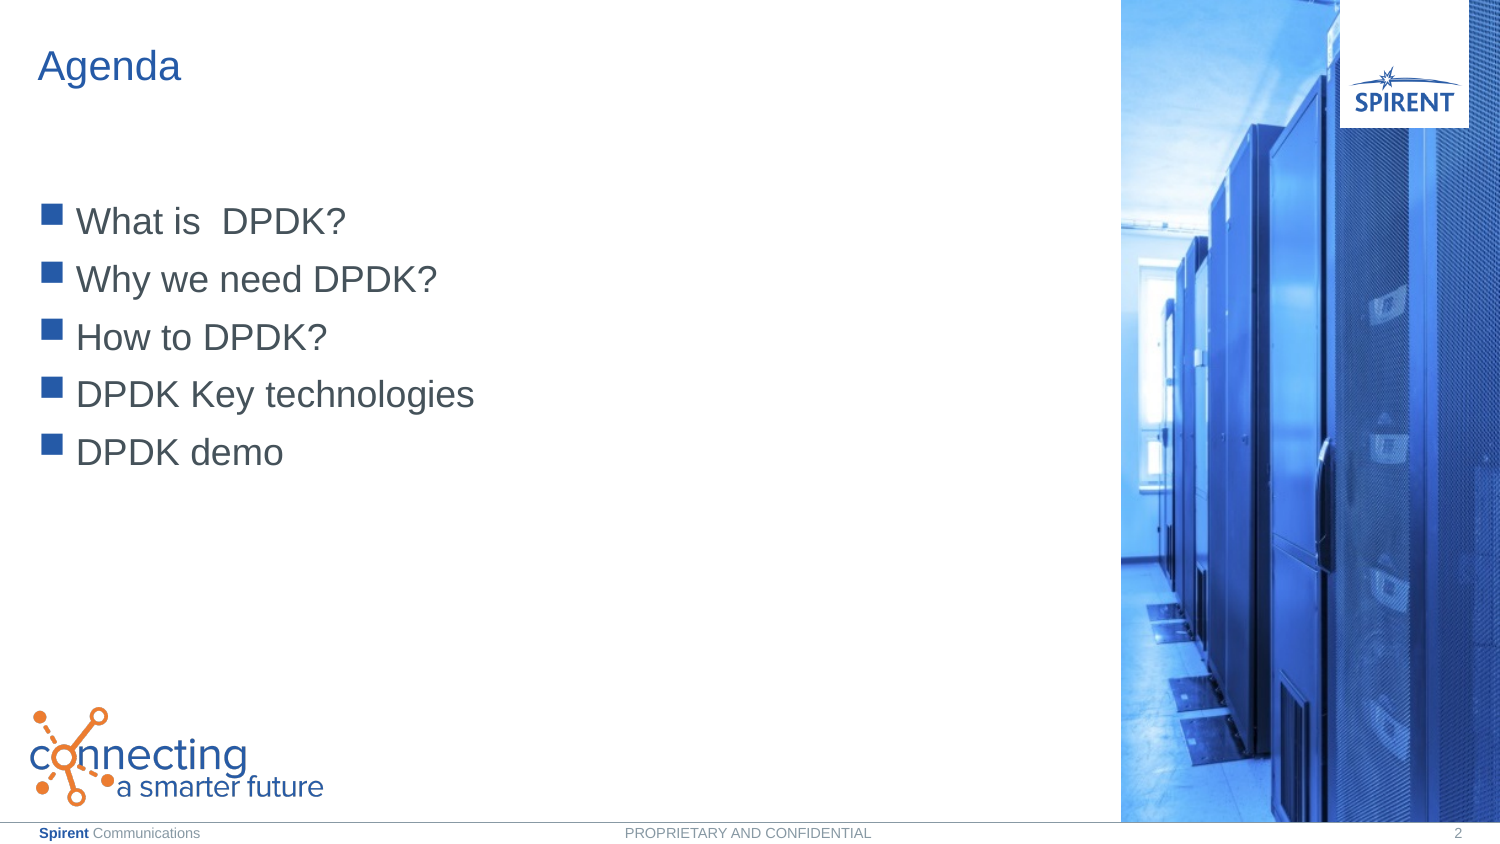

# Agenda
What is  DPDK?
Why we need DPDK?
How to DPDK?
DPDK Key technologies
DPDK demo